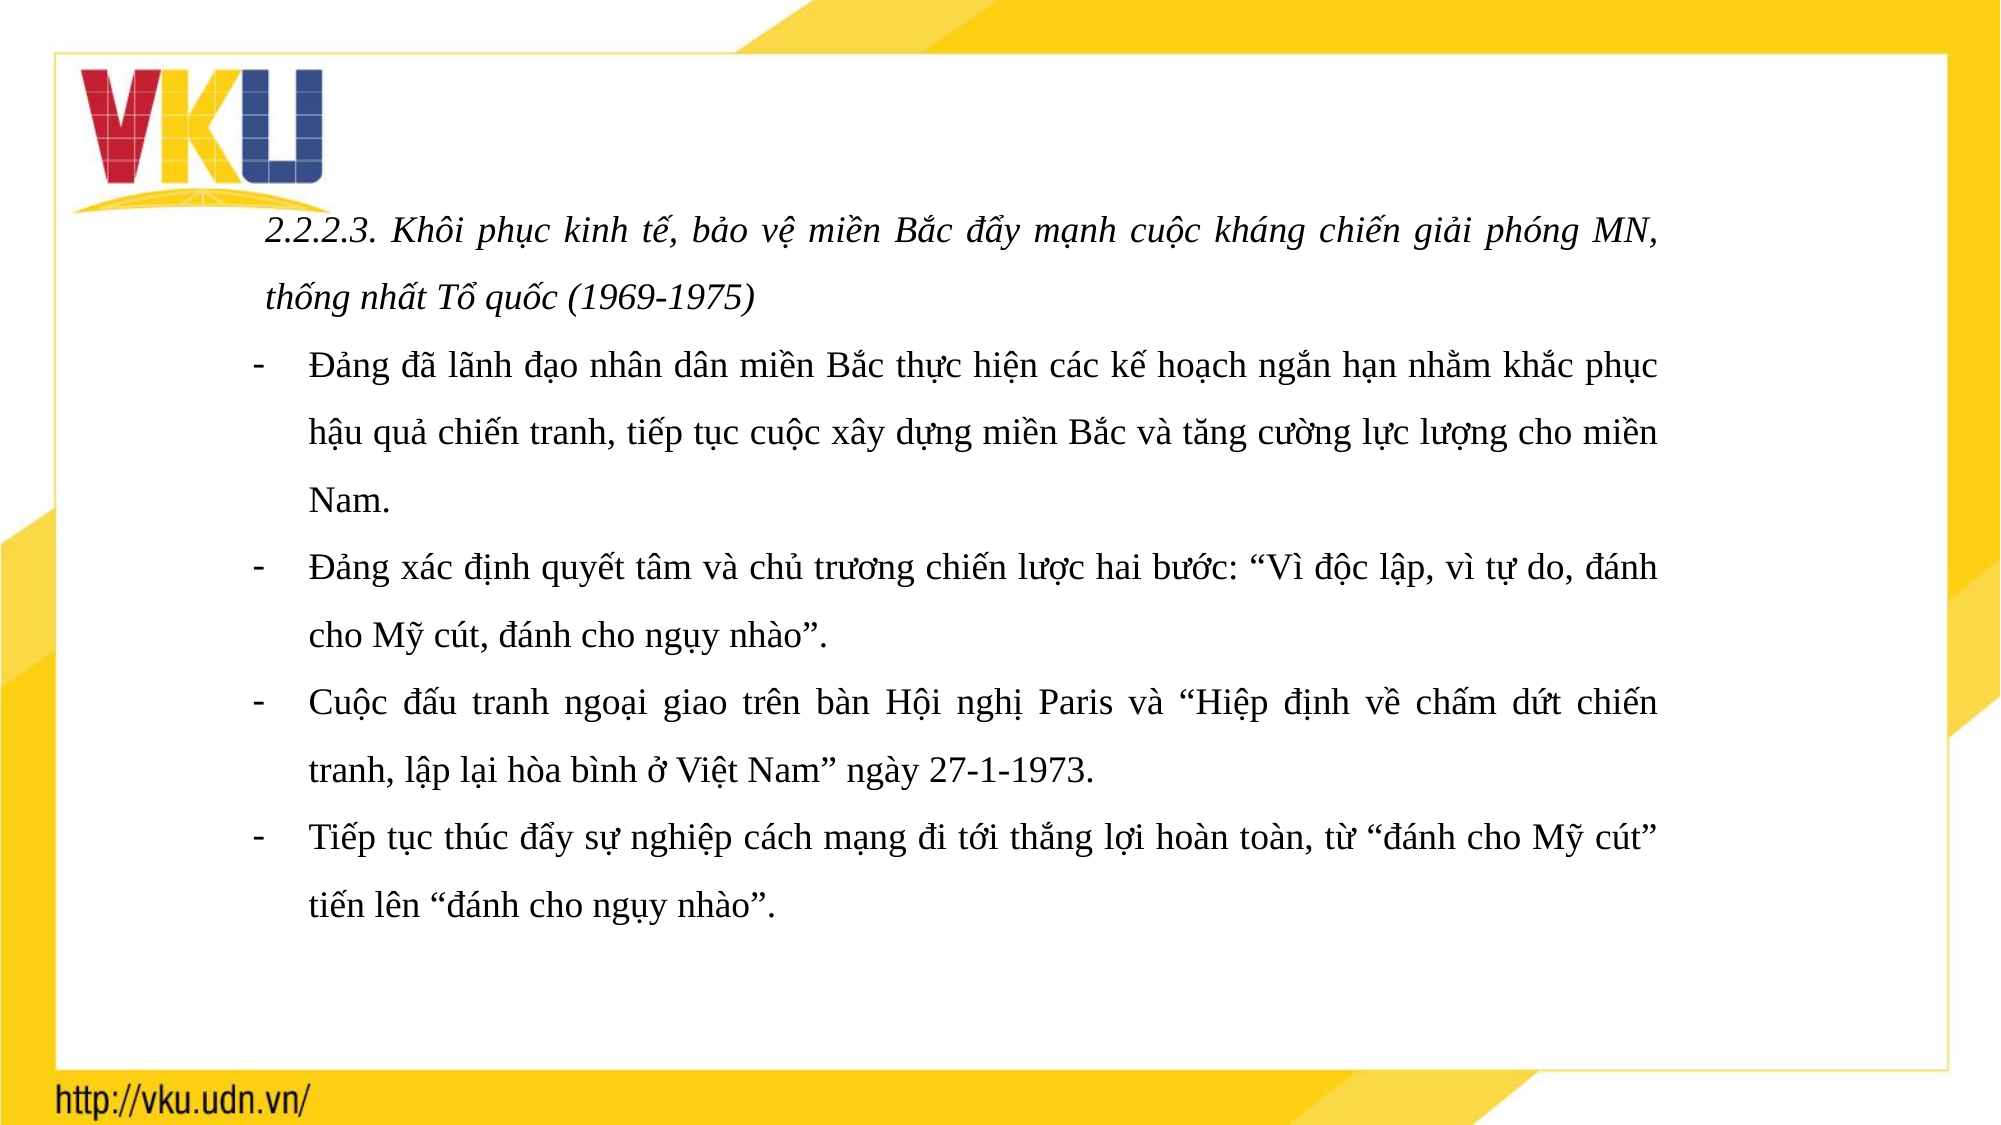

2.2.2.3. Khôi phục kinh tế, bảo vệ miền Bắc đẩy mạnh cuộc kháng chiến giải phóng MN, thống nhất Tổ quốc (1969-1975)
Đảng đã lãnh đạo nhân dân miền Bắc thực hiện các kế hoạch ngắn hạn nhằm khắc phục hậu quả chiến tranh, tiếp tục cuộc xây dựng miền Bắc và tăng cường lực lượng cho miền Nam.
Đảng xác định quyết tâm và chủ trương chiến lược hai bước: “Vì độc lập, vì tự do, đánh cho Mỹ cút, đánh cho ngụy nhào”.
Cuộc đấu tranh ngoại giao trên bàn Hội nghị Paris và “Hiệp định về chấm dứt chiến tranh, lập lại hòa bình ở Việt Nam” ngày 27-1-1973.
Tiếp tục thúc đẩy sự nghiệp cách mạng đi tới thắng lợi hoàn toàn, từ “đánh cho Mỹ cút” tiến lên “đánh cho ngụy nhào”.